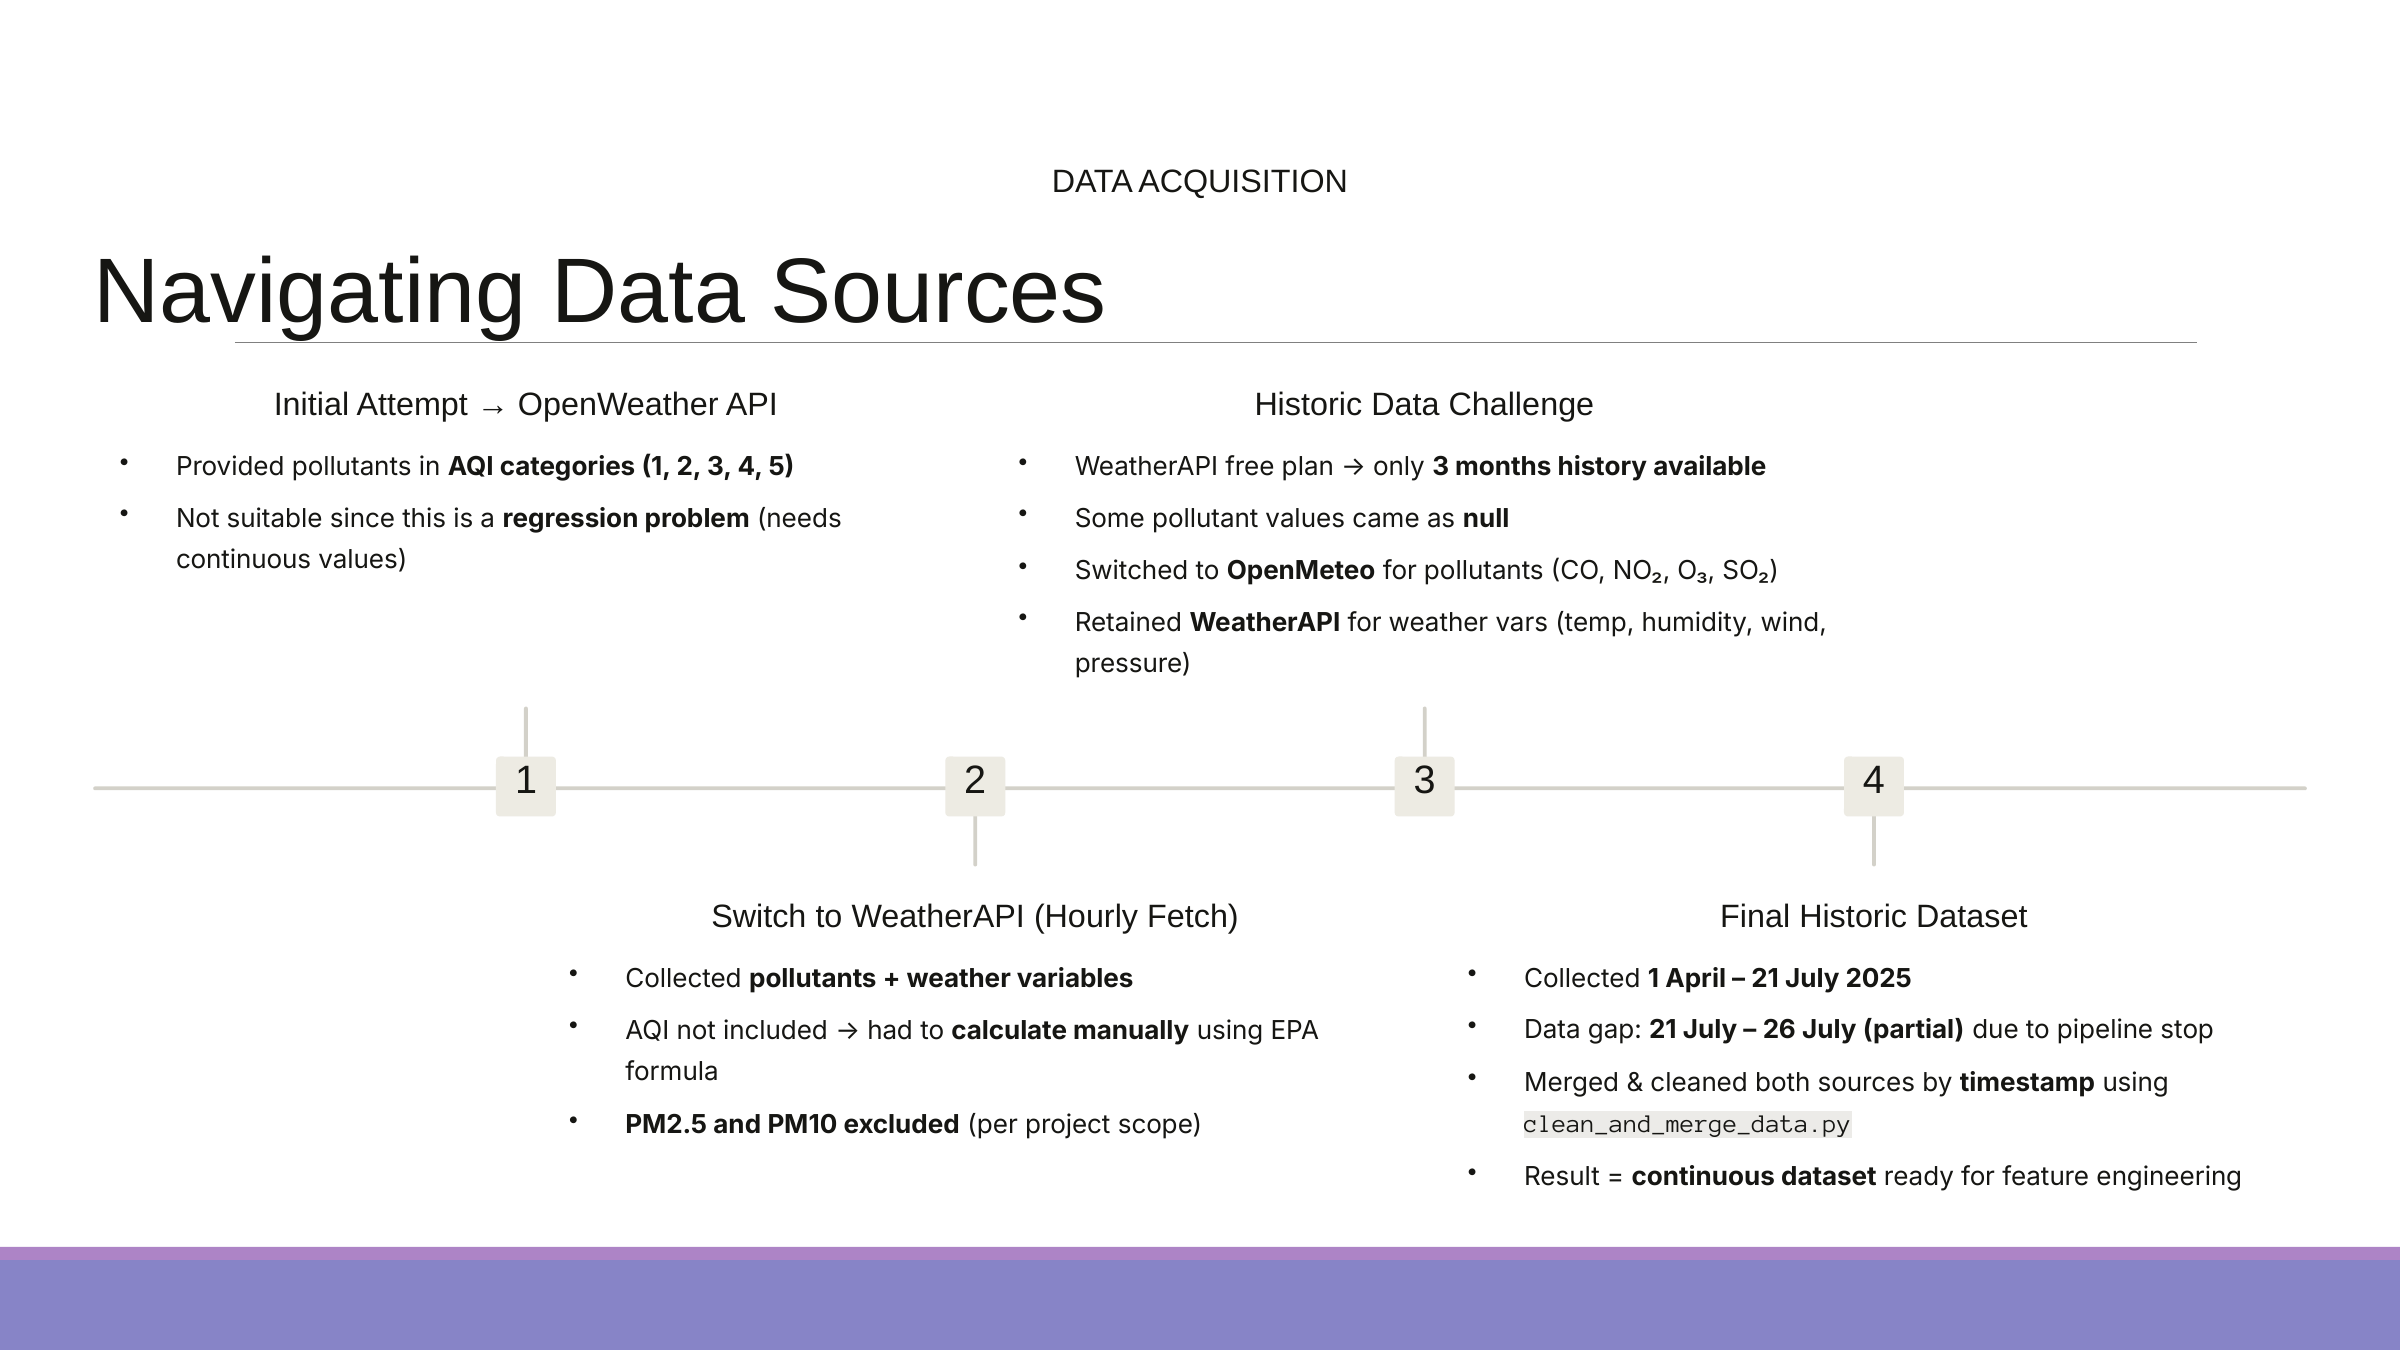

DATA ACQUISITION
Navigating Data Sources
Initial Attempt → OpenWeather API
Historic Data Challenge
Provided pollutants in AQI categories (1, 2, 3, 4, 5)
WeatherAPI free plan → only 3 months history available
Not suitable since this is a regression problem (needs continuous values)
Some pollutant values came as null
Switched to OpenMeteo for pollutants (CO, NO₂, O₃, SO₂)
Retained WeatherAPI for weather vars (temp, humidity, wind, pressure)

1
2
3
4

Switch to WeatherAPI (Hourly Fetch)
Final Historic Dataset
Collected pollutants + weather variables
Collected 1 April – 21 July 2025
AQI not included → had to calculate manually using EPA formula
Data gap: 21 July – 26 July (partial) due to pipeline stop
Merged & cleaned both sources by timestamp using clean_and_merge_data.py
PM2.5 and PM10 excluded (per project scope)
Result = continuous dataset ready for feature engineering